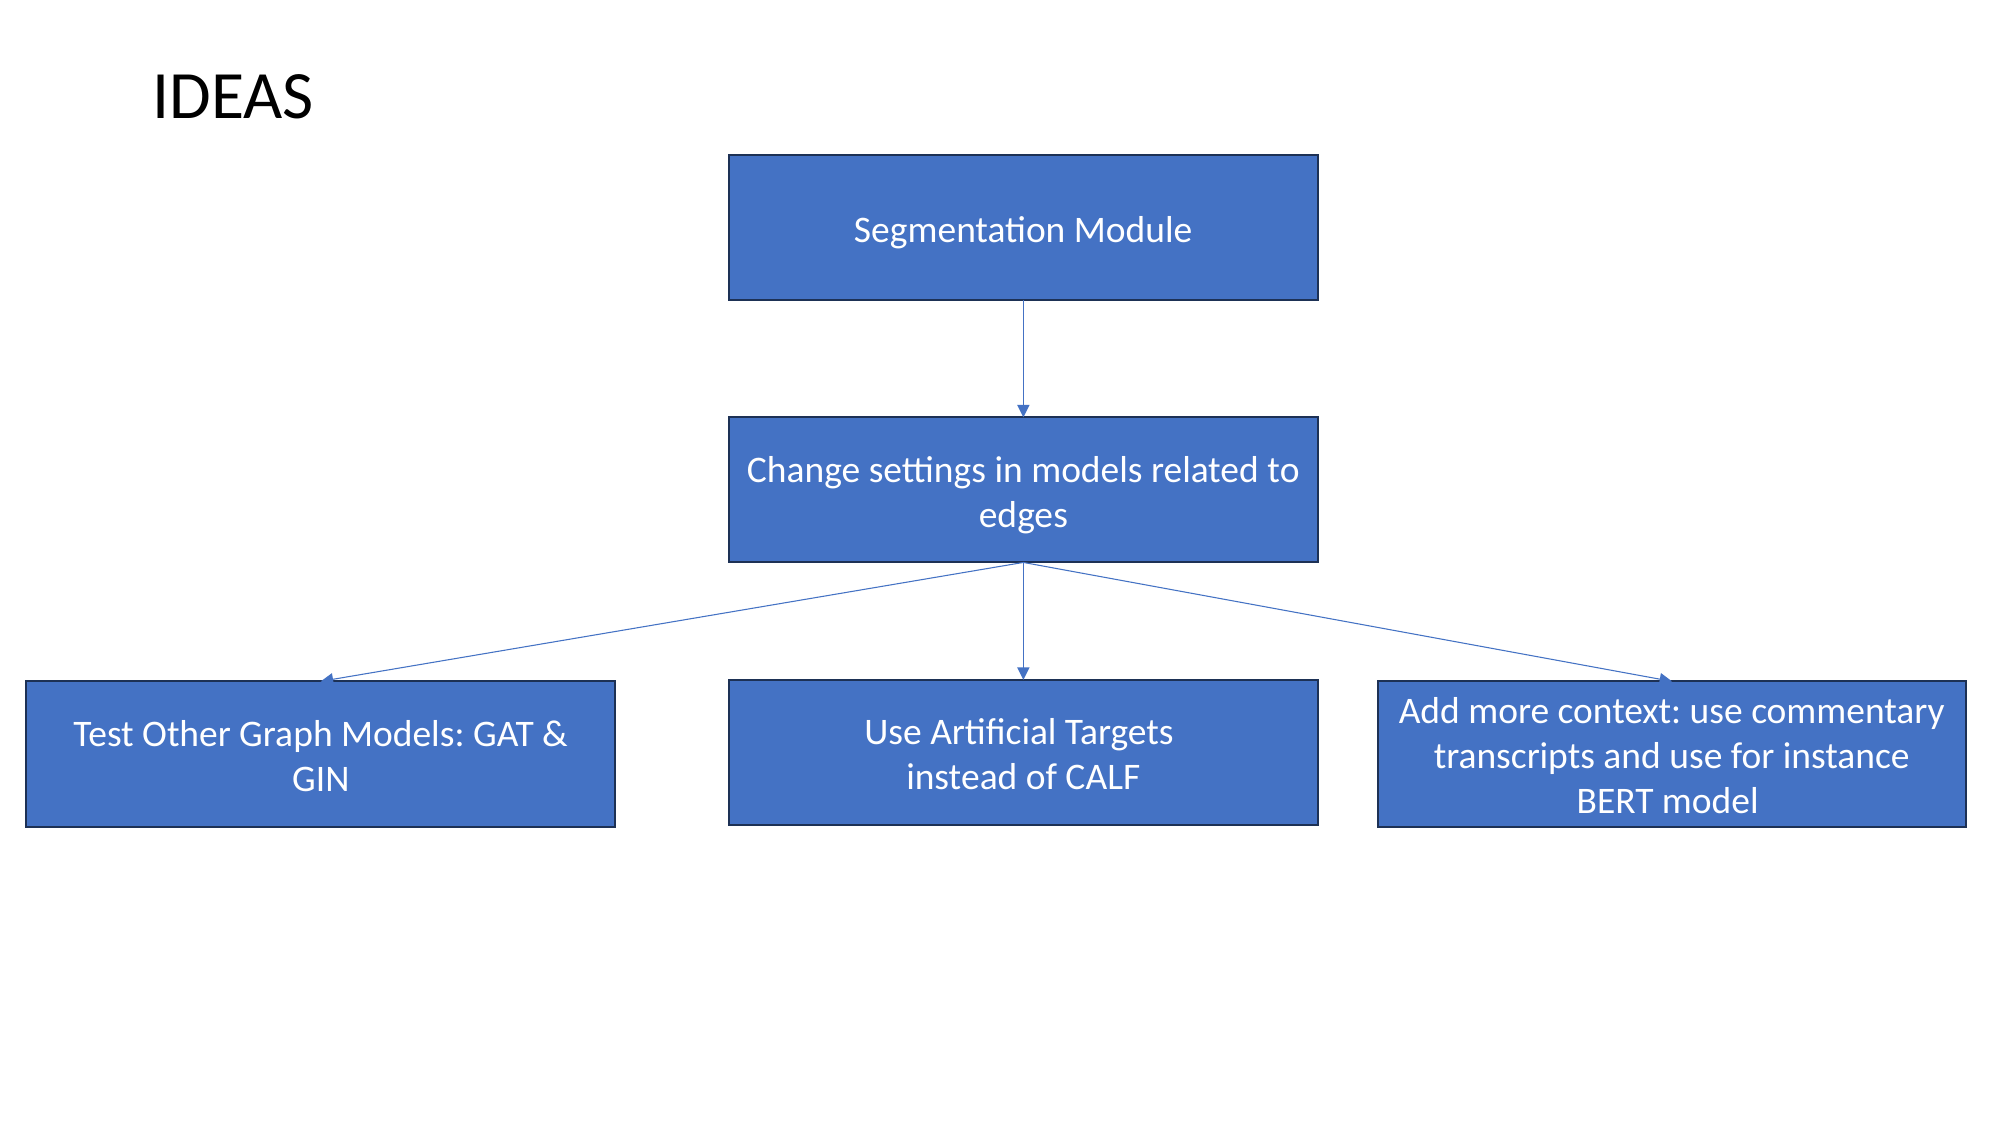

# IDEAS
Segmentation Module
Change settings in models related to edges
Use Artificial Targets
instead of CALF
Test Other Graph Models: GAT & GIN
Add more context: use commentary transcripts and use for instance BERT model